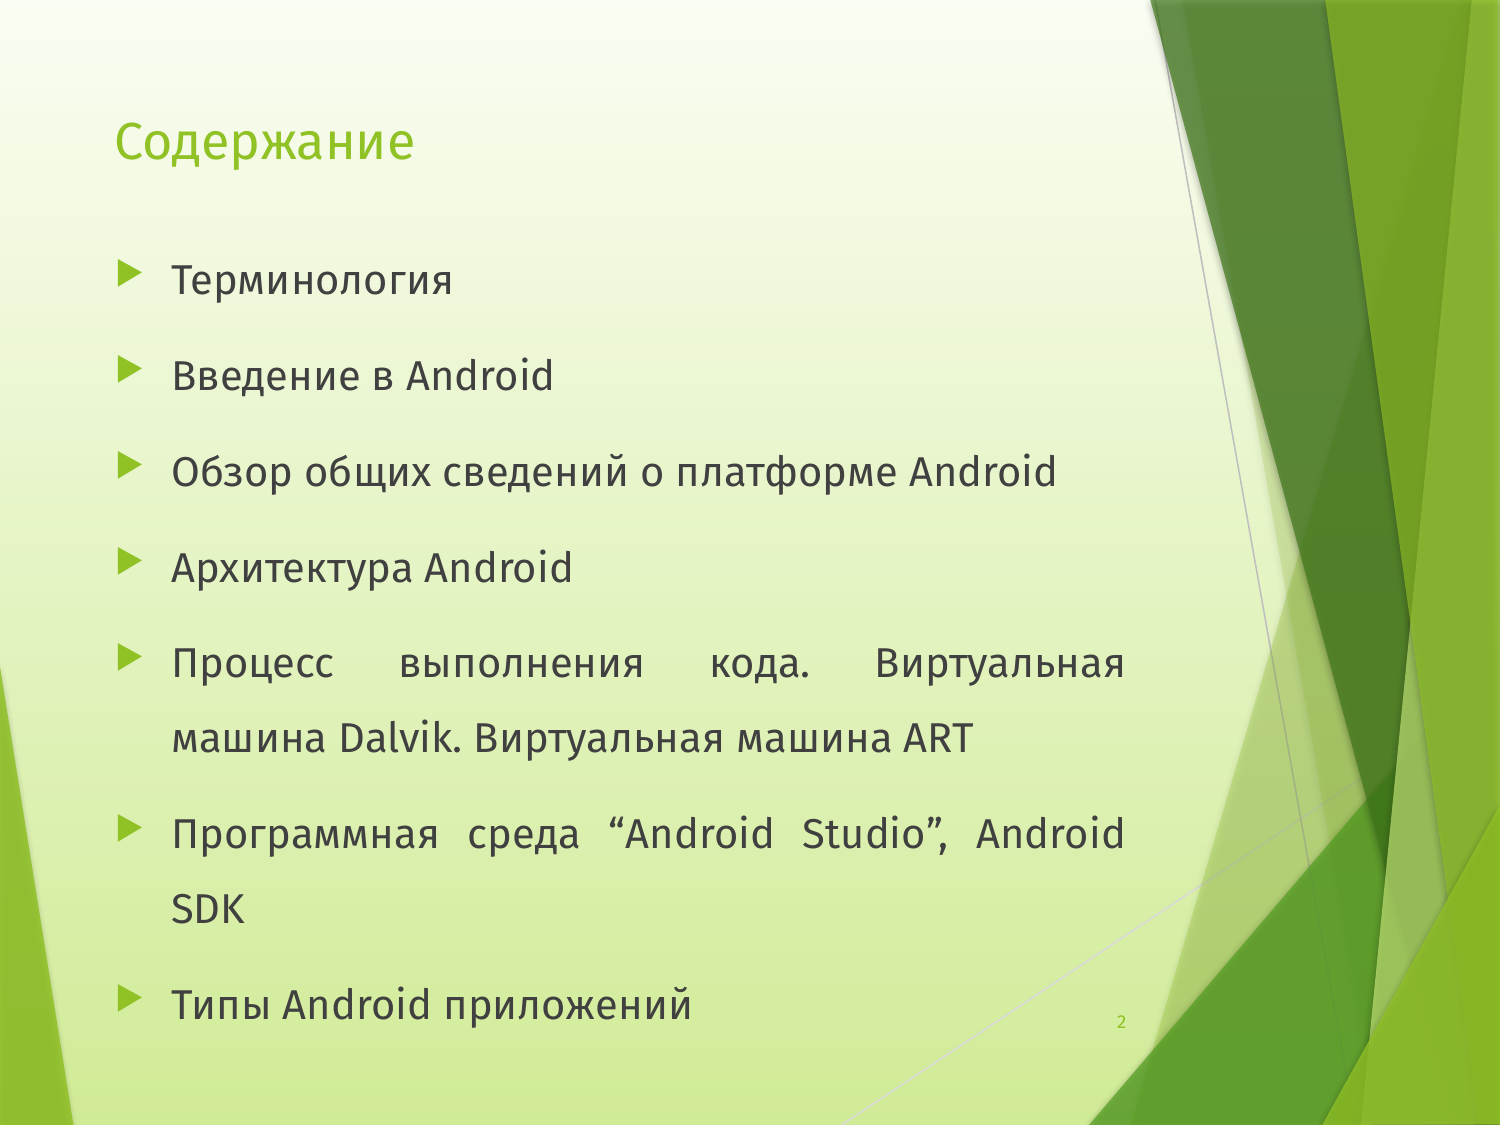

# Содержание
Терминология
Введение в Android
Обзор общих сведений о платформе Android
Архитектура Android
Процесс выполнения кода. Виртуальная машина Dalvik. Виртуальная машина ART
Программная среда “Android Studio”, Android SDK
Типы Android приложений

2